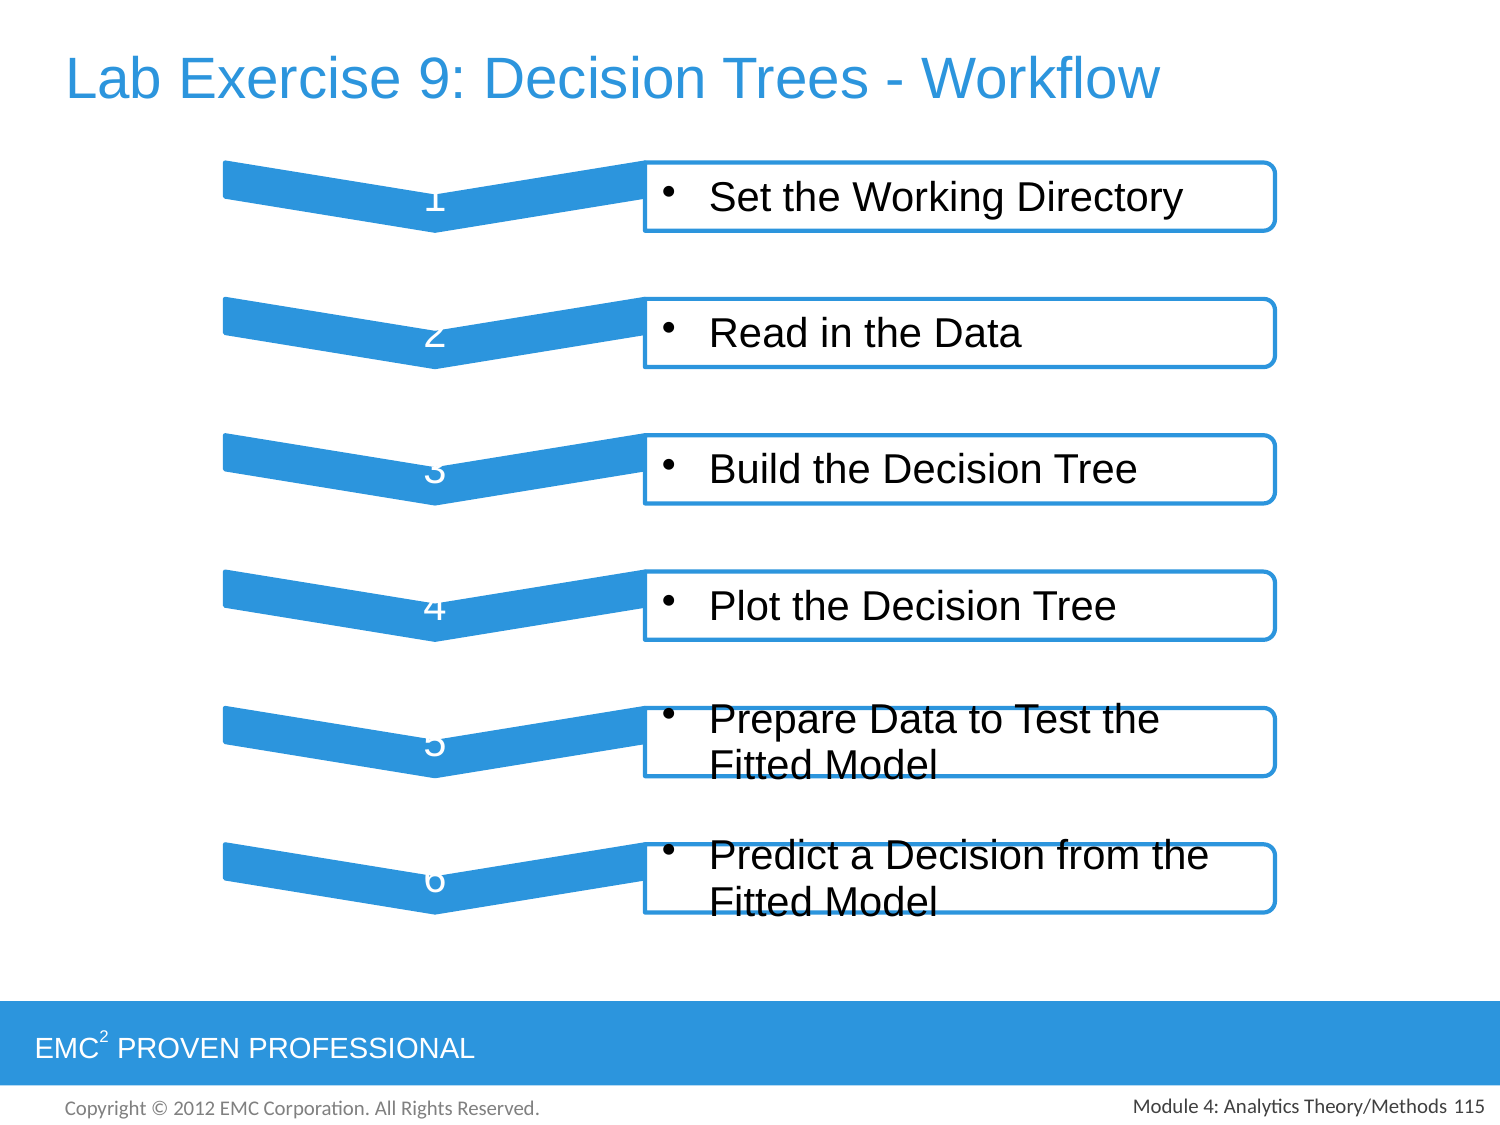

# Lab Exercise 9: Decision Trees - Workflow
1
Set the Working Directory
Read in the Data
Build the Decision Tree
Plot the Decision Tree
Prepare Data to Test the Fitted Model
Predict a Decision from the Fitted Model
2
3
4
5
6
Module 4: Analytics Theory/Methods
115